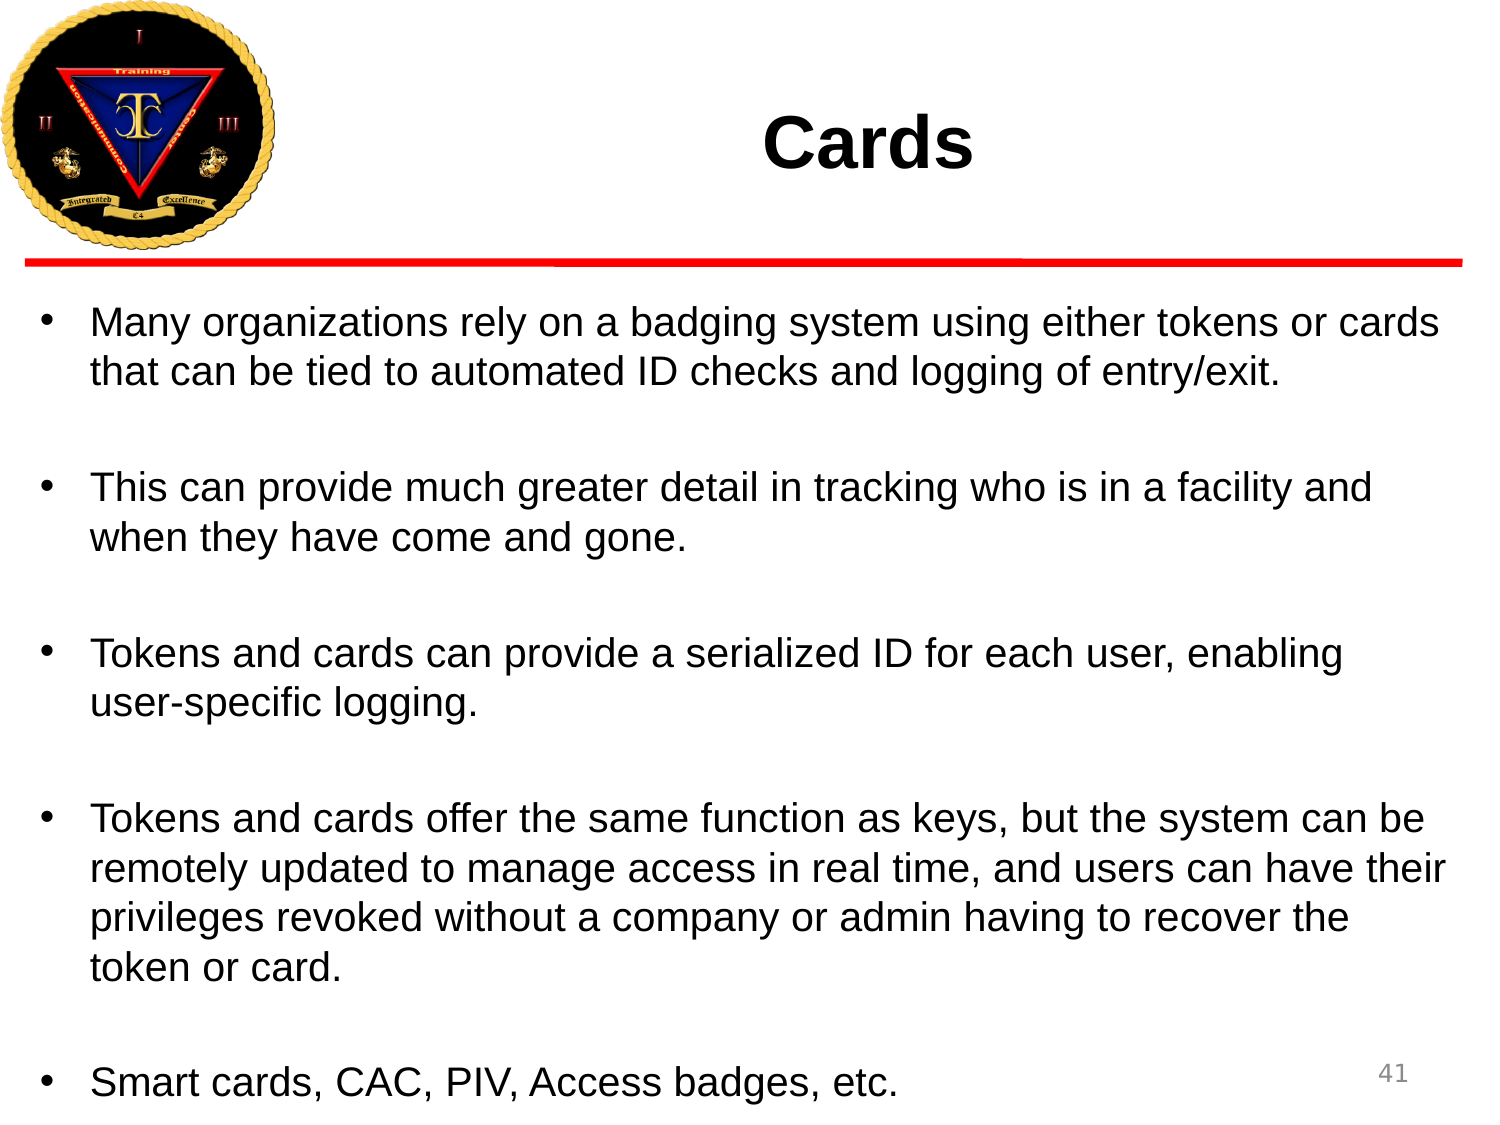

# Cards
Many organizations rely on a badging system using either tokens or cards that can be tied to automated ID checks and logging of entry/exit.

This can provide much greater detail in tracking who is in a facility and when they have come and gone.

Tokens and cards can provide a serialized ID for each user, enabling user-specific logging.

Tokens and cards offer the same function as keys, but the system can be remotely updated to manage access in real time, and users can have their privileges revoked without a company or admin having to recover the token or card.

Smart cards, CAC, PIV, Access badges, etc.
41